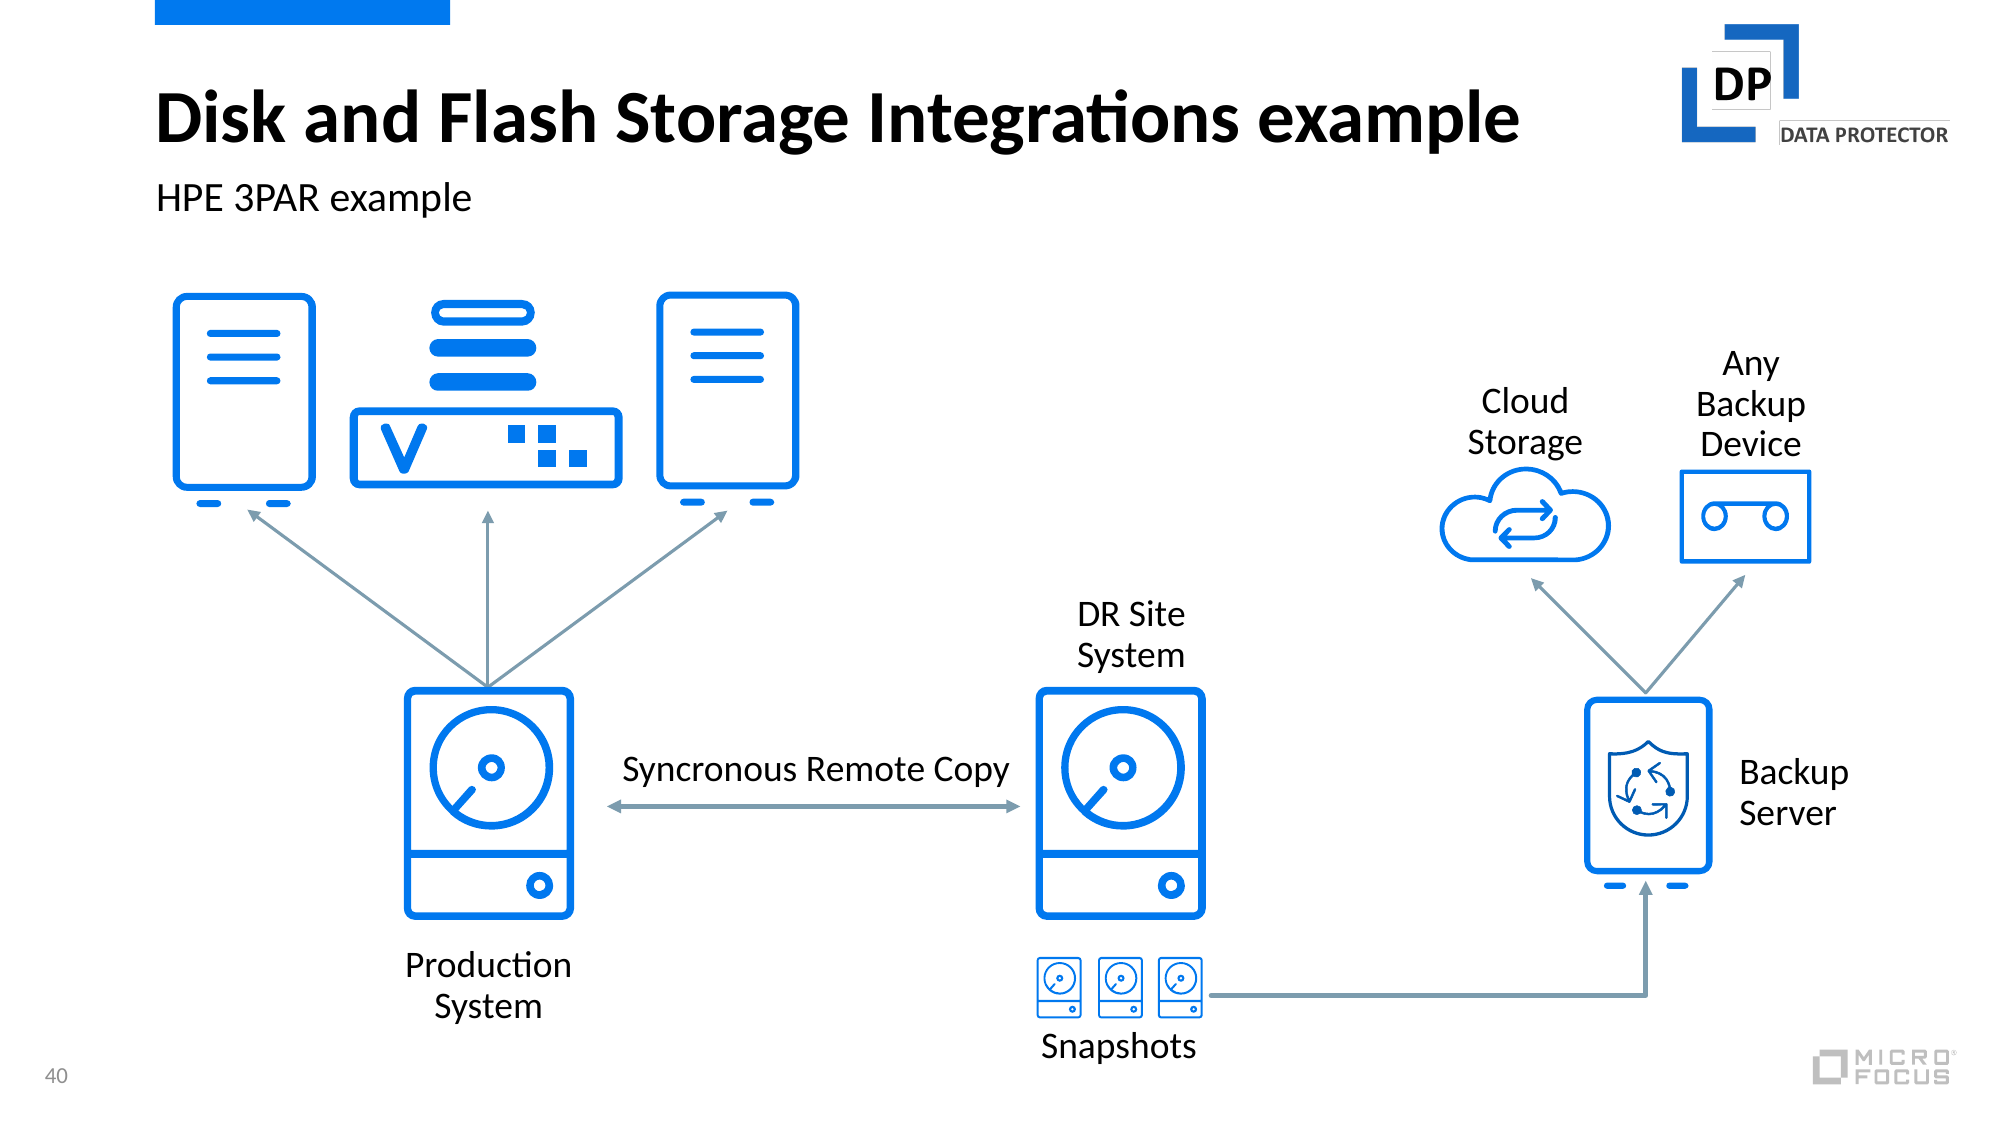

# Disk and Flash Storage Integrations example
HPE 3PAR example

Any
Backup
Device

Cloud
Storage

DR Site
System

Backup
Server
Syncronous Remote Copy
Production
System

Snapshots
40